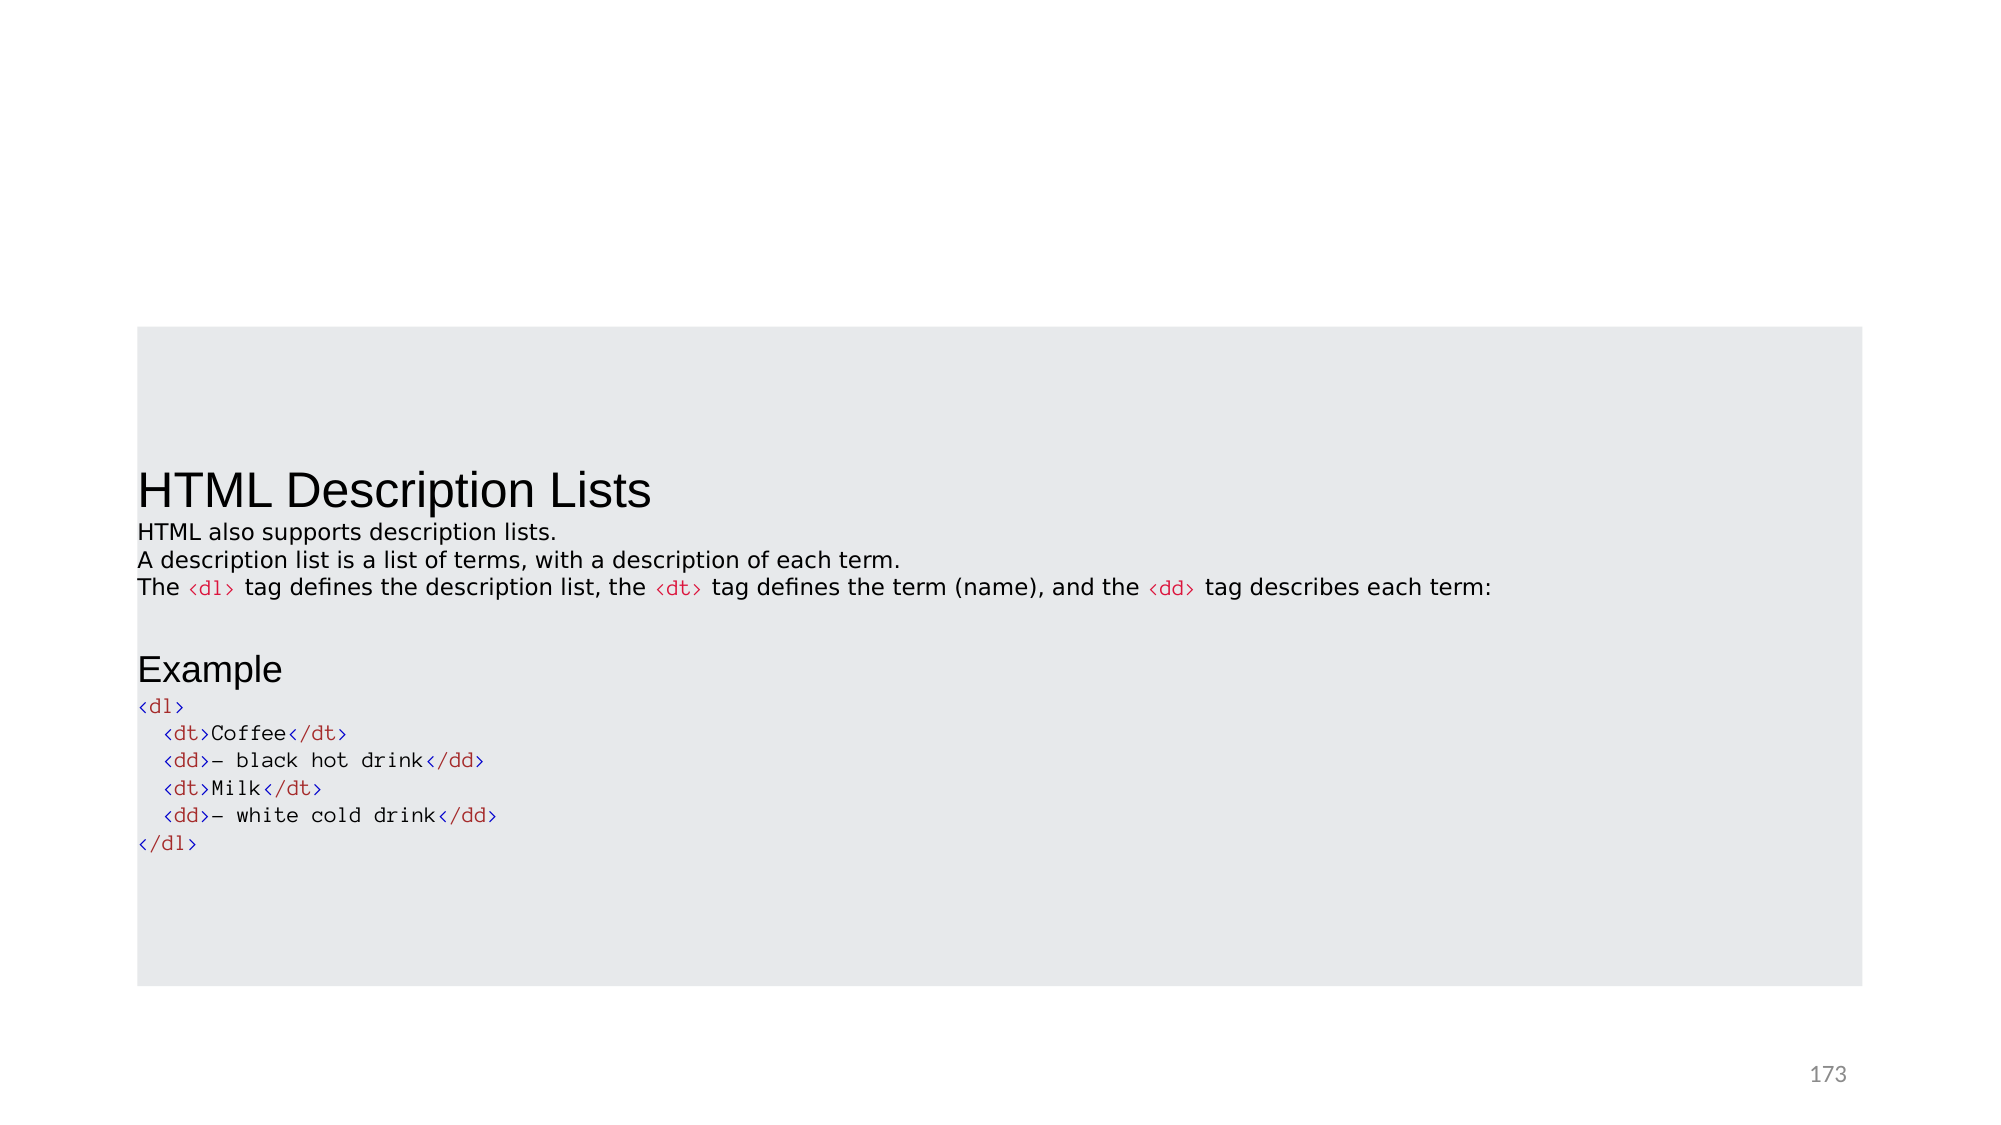

#
HTML Description Lists
HTML also supports description lists.
A description list is a list of terms, with a description of each term.
The <dl> tag defines the description list, the <dt> tag defines the term (name), and the <dd> tag describes each term:

Example
<dl>
  <dt>Coffee</dt>
  <dd>- black hot drink</dd>
  <dt>Milk</dt>
  <dd>- white cold drink</dd>
</dl>

173